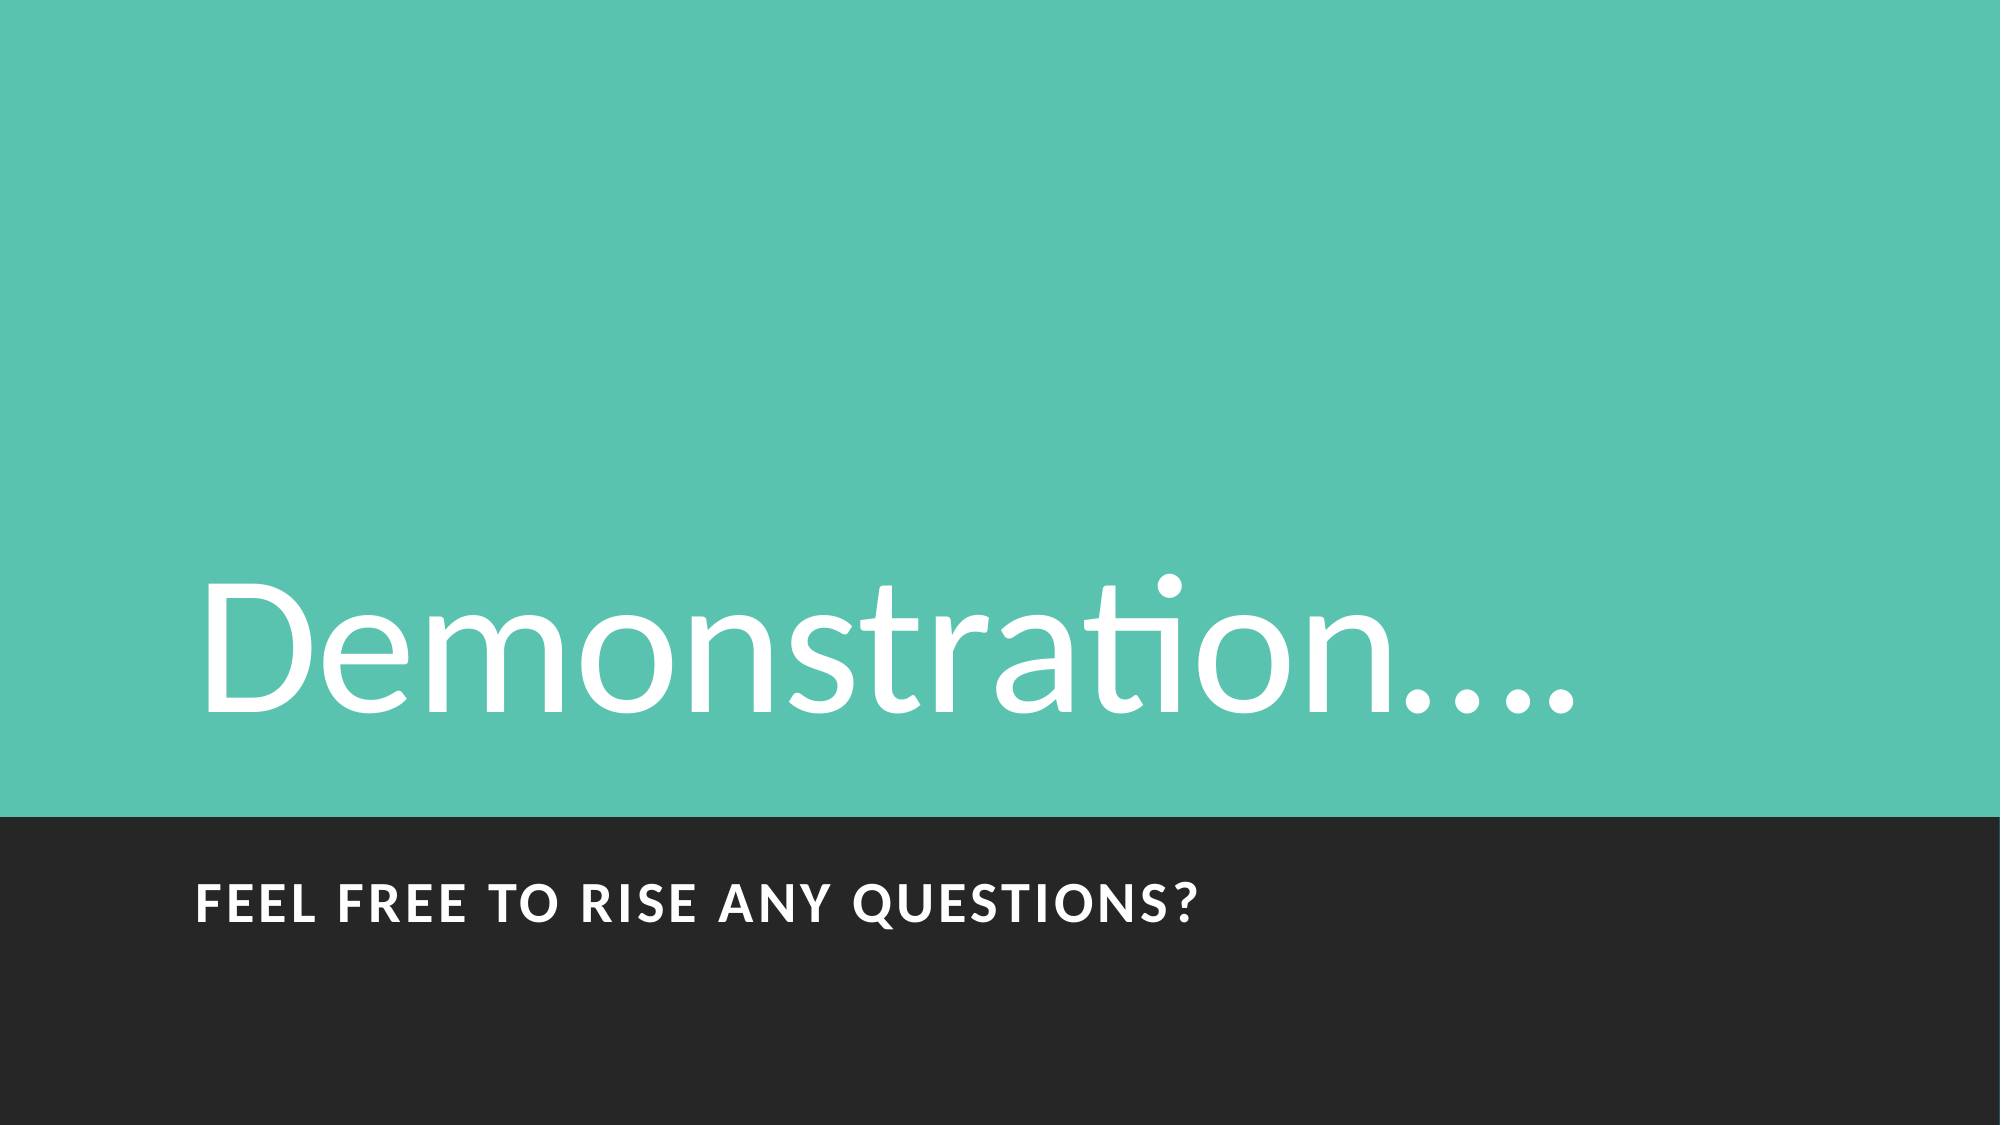

# Demonstration….

Feel free to rise Any Questions?